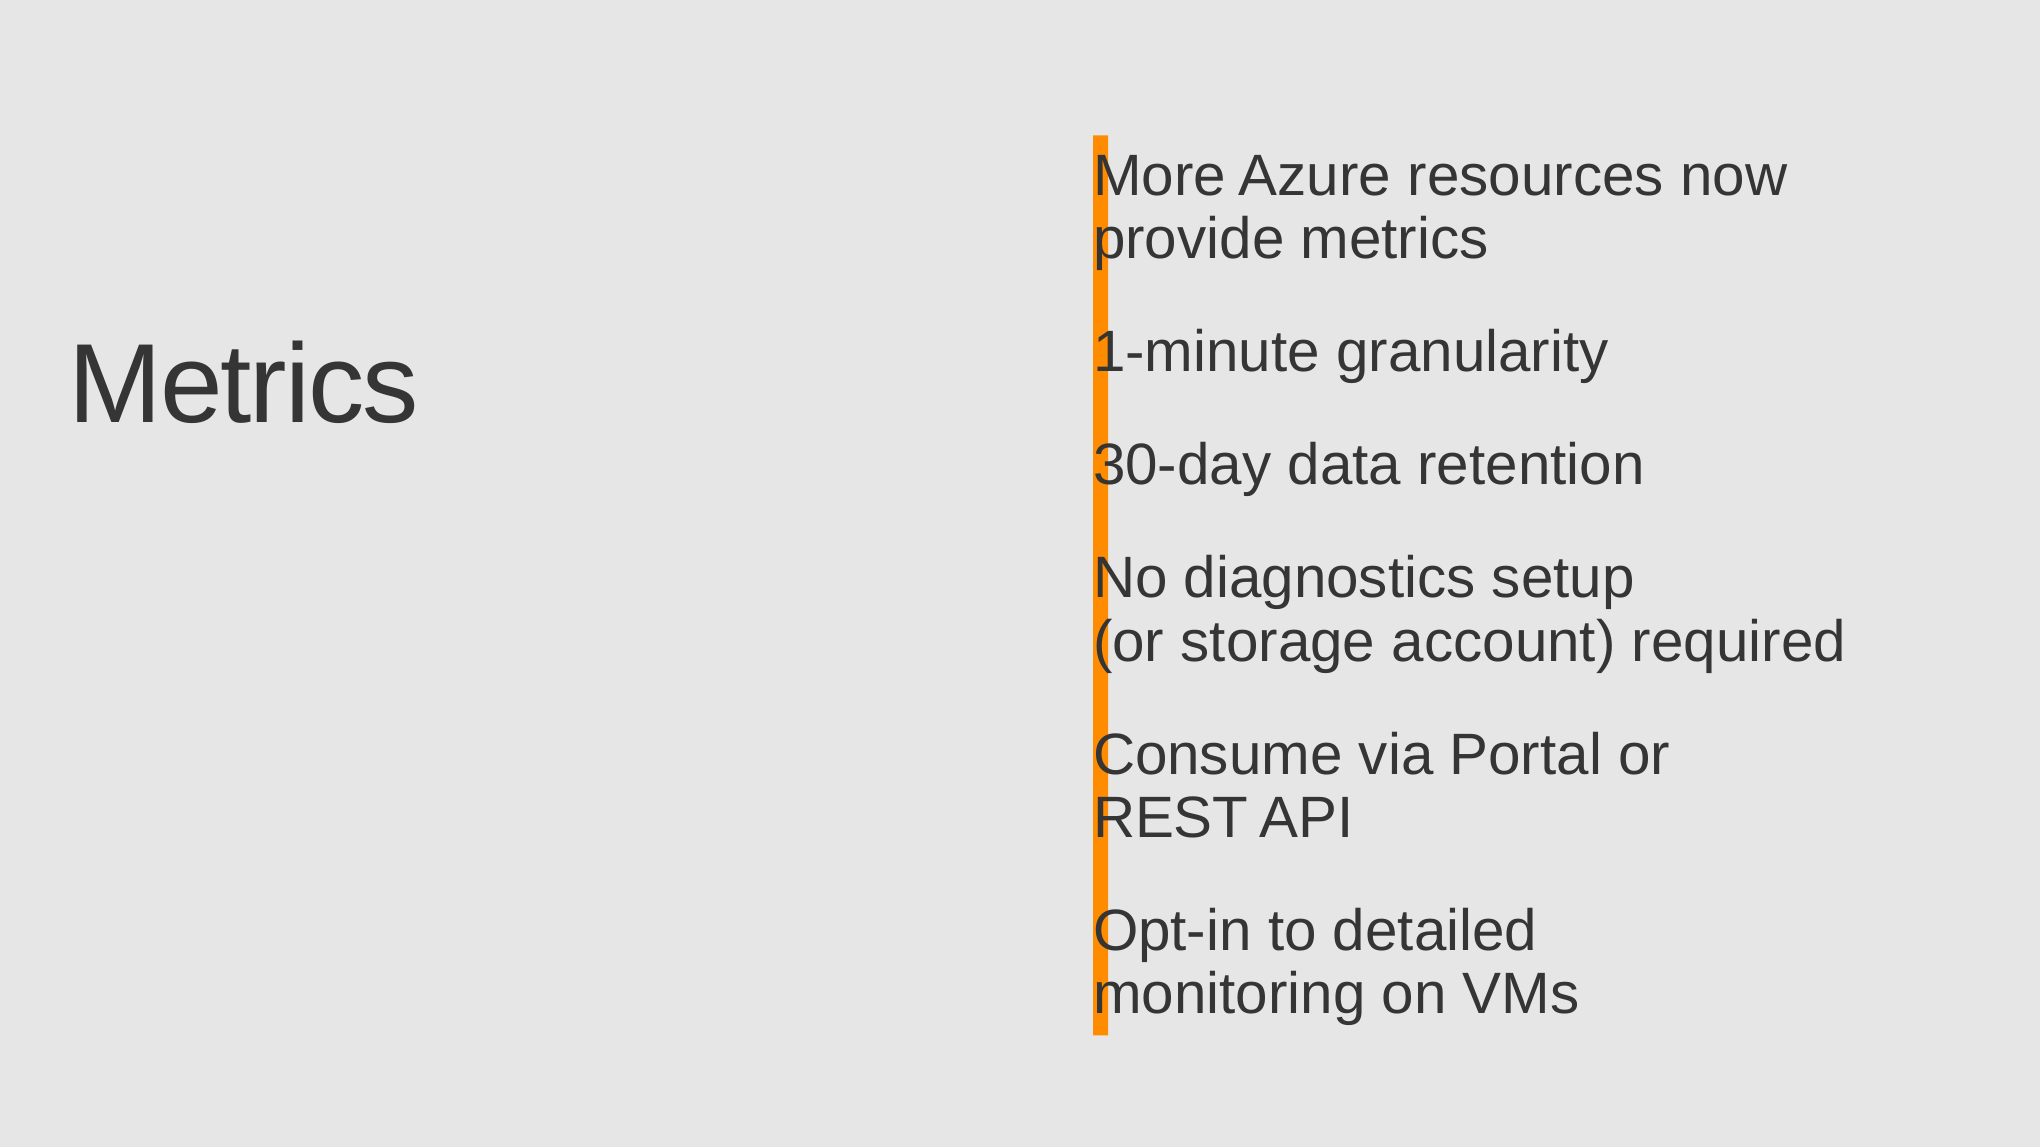

More Azure resources now
provide metrics
1-minute granularity
30-day data retention
No diagnostics setup
(or storage account) required
Consume via Portal or
REST API
Opt-in to detailed
monitoring on VMs
Metrics